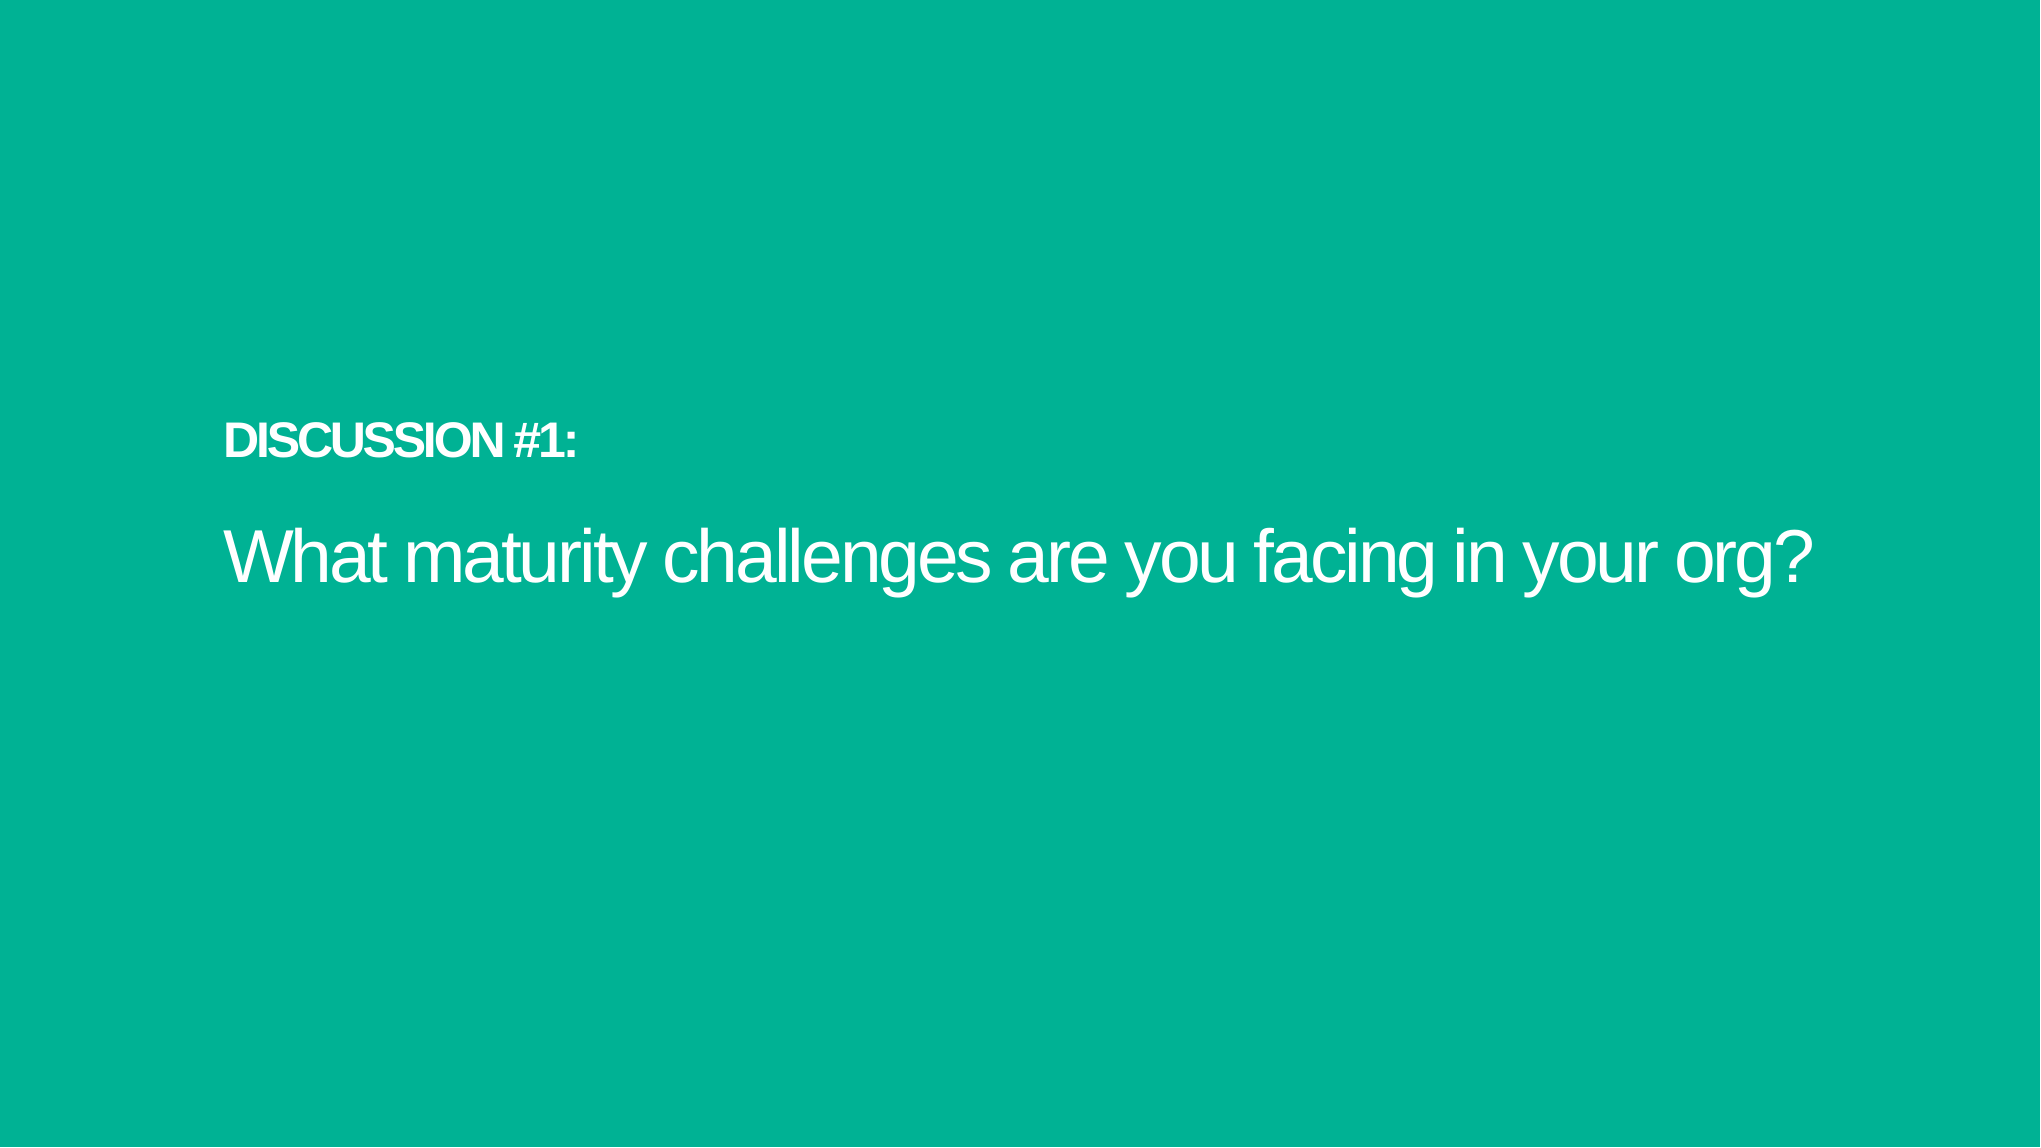

# DISCUSSION #1:
What maturity challenges are you facing in your org?